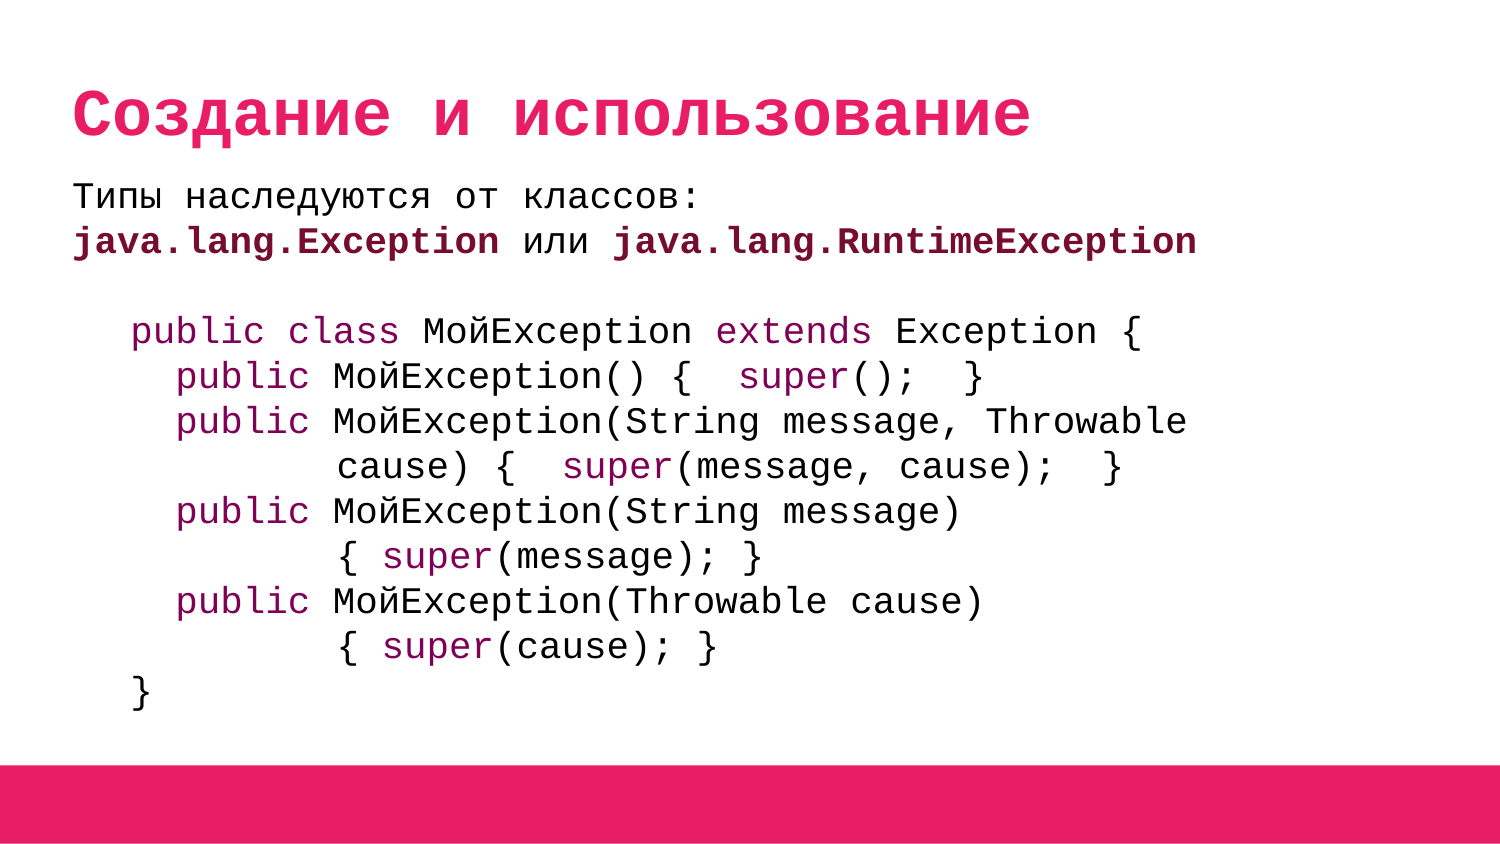

# Создание и использование
Типы наследуются от классов:
java.lang.Exception или java.lang.RuntimeException

public class МойException extends Exception {
  public МойException() {  super();  }
  public МойException(String message, Throwable cause) {  super(message, cause);  }
  public МойException(String message) { super(message); }
  public МойException(Throwable cause) { super(cause); }
}